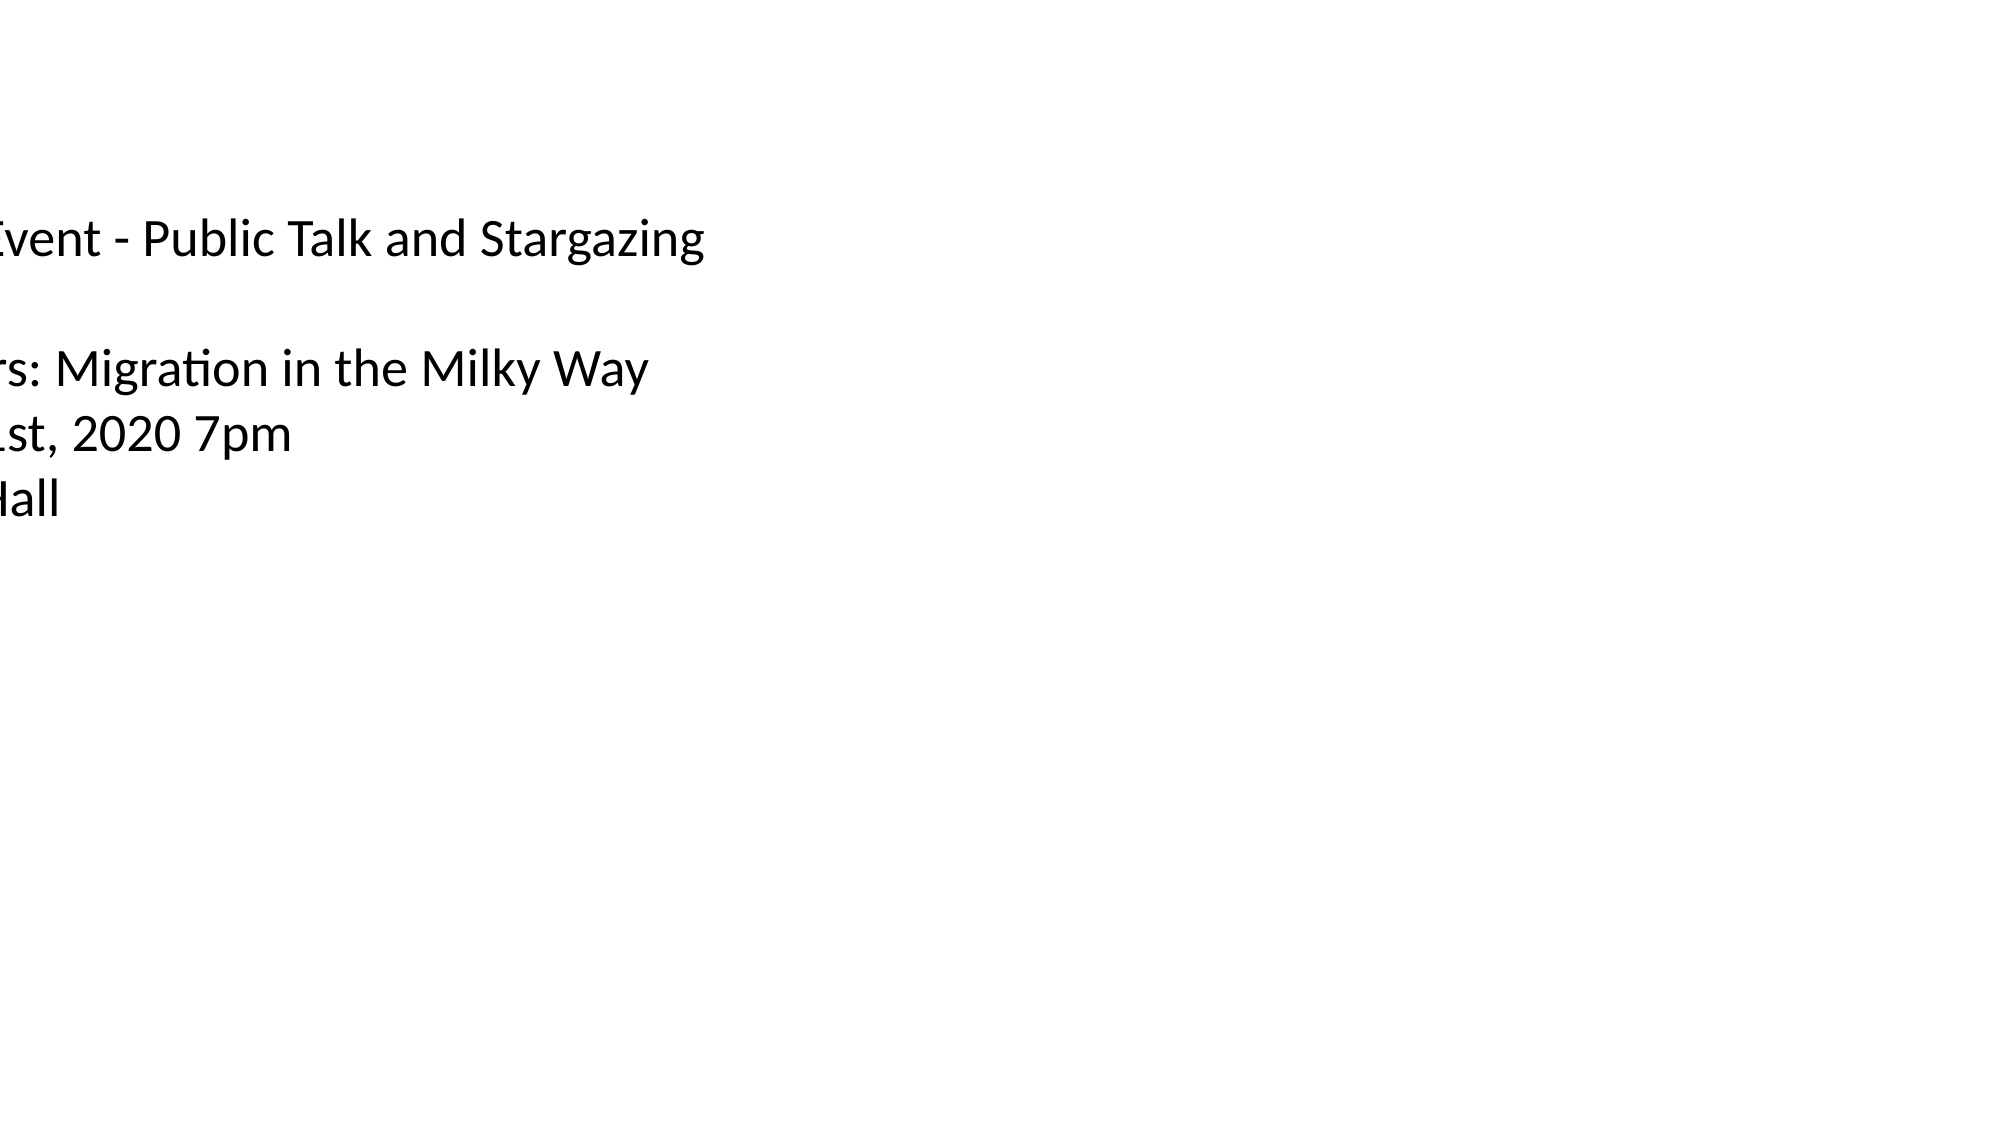

Upcoming Event - Public Talk and Stargazing
Drifting Stars: Migration in the Milky Way
February 21st, 2020 7pm
301 Pupin Hall